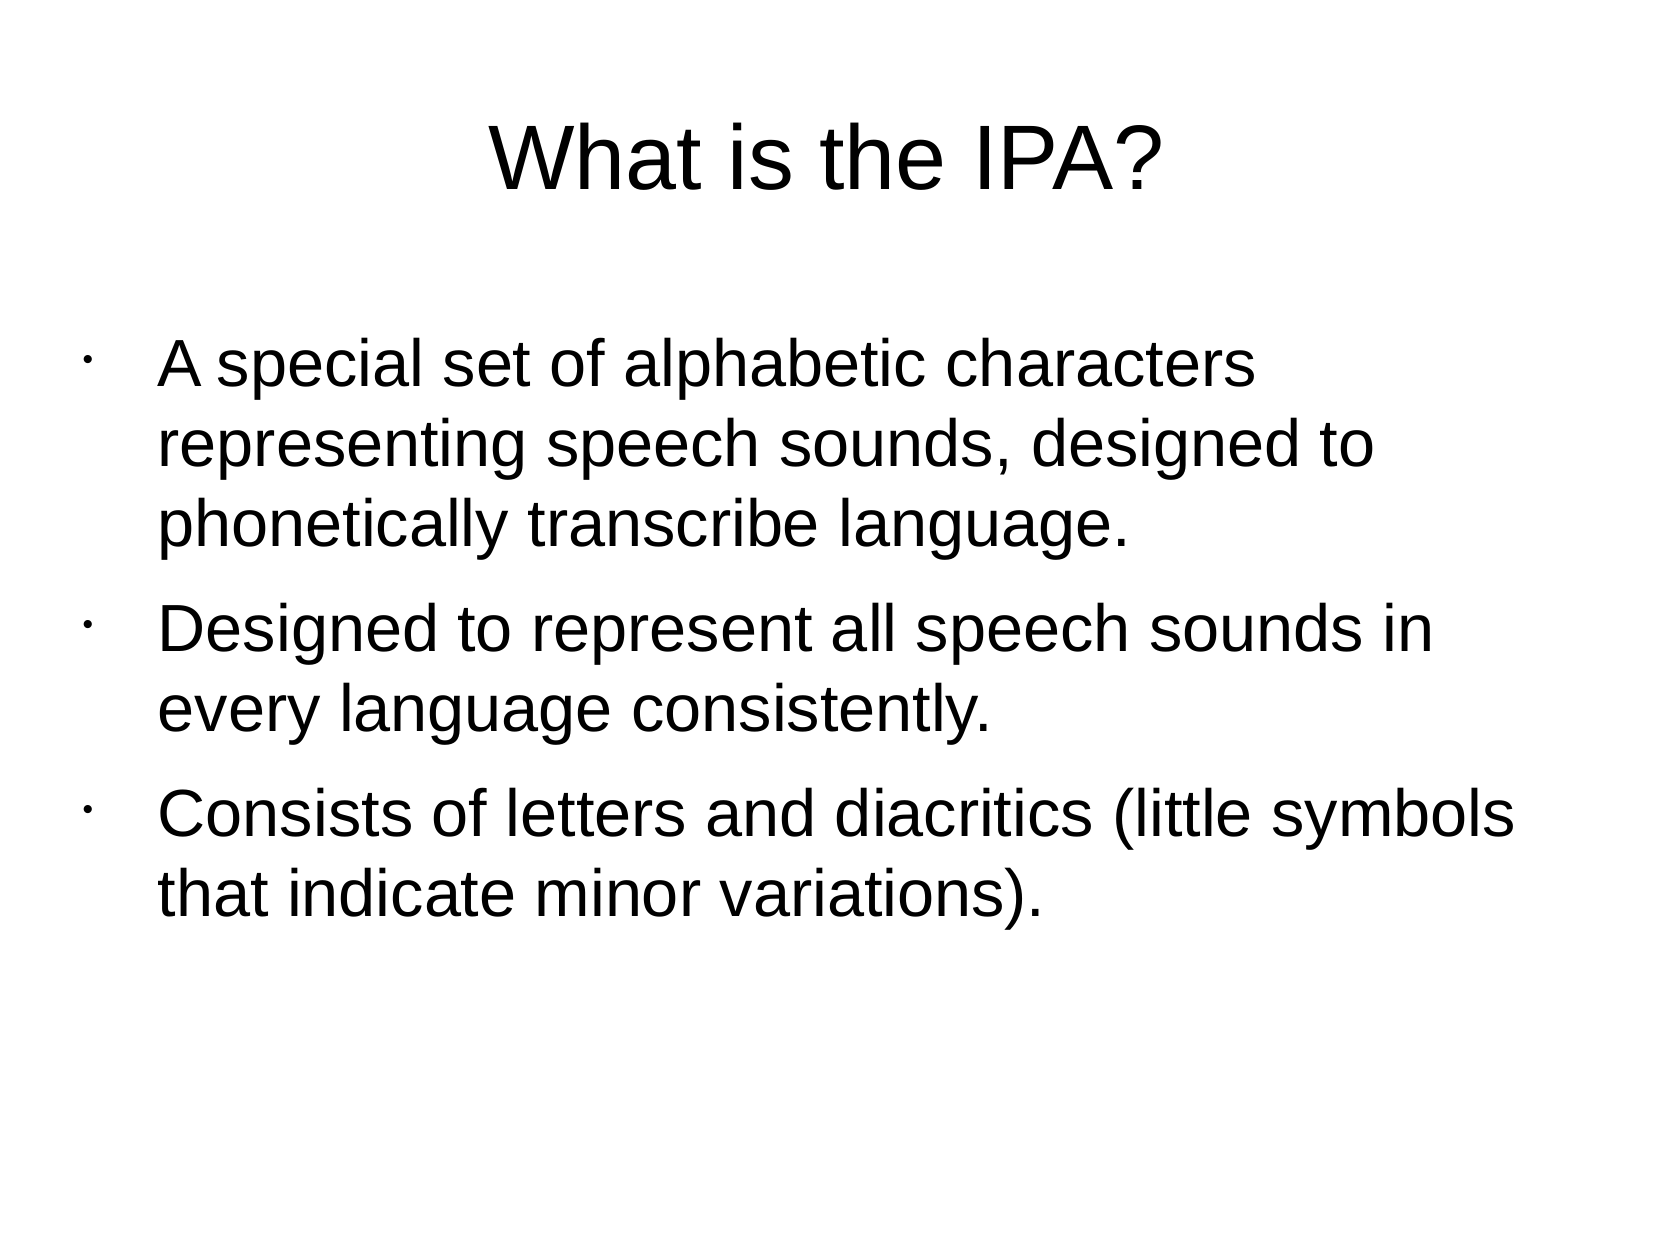

What is the IPA?
A special set of alphabetic characters representing speech sounds, designed to phonetically transcribe language.
Designed to represent all speech sounds in every language consistently.
Consists of letters and diacritics (little symbols that indicate minor variations).